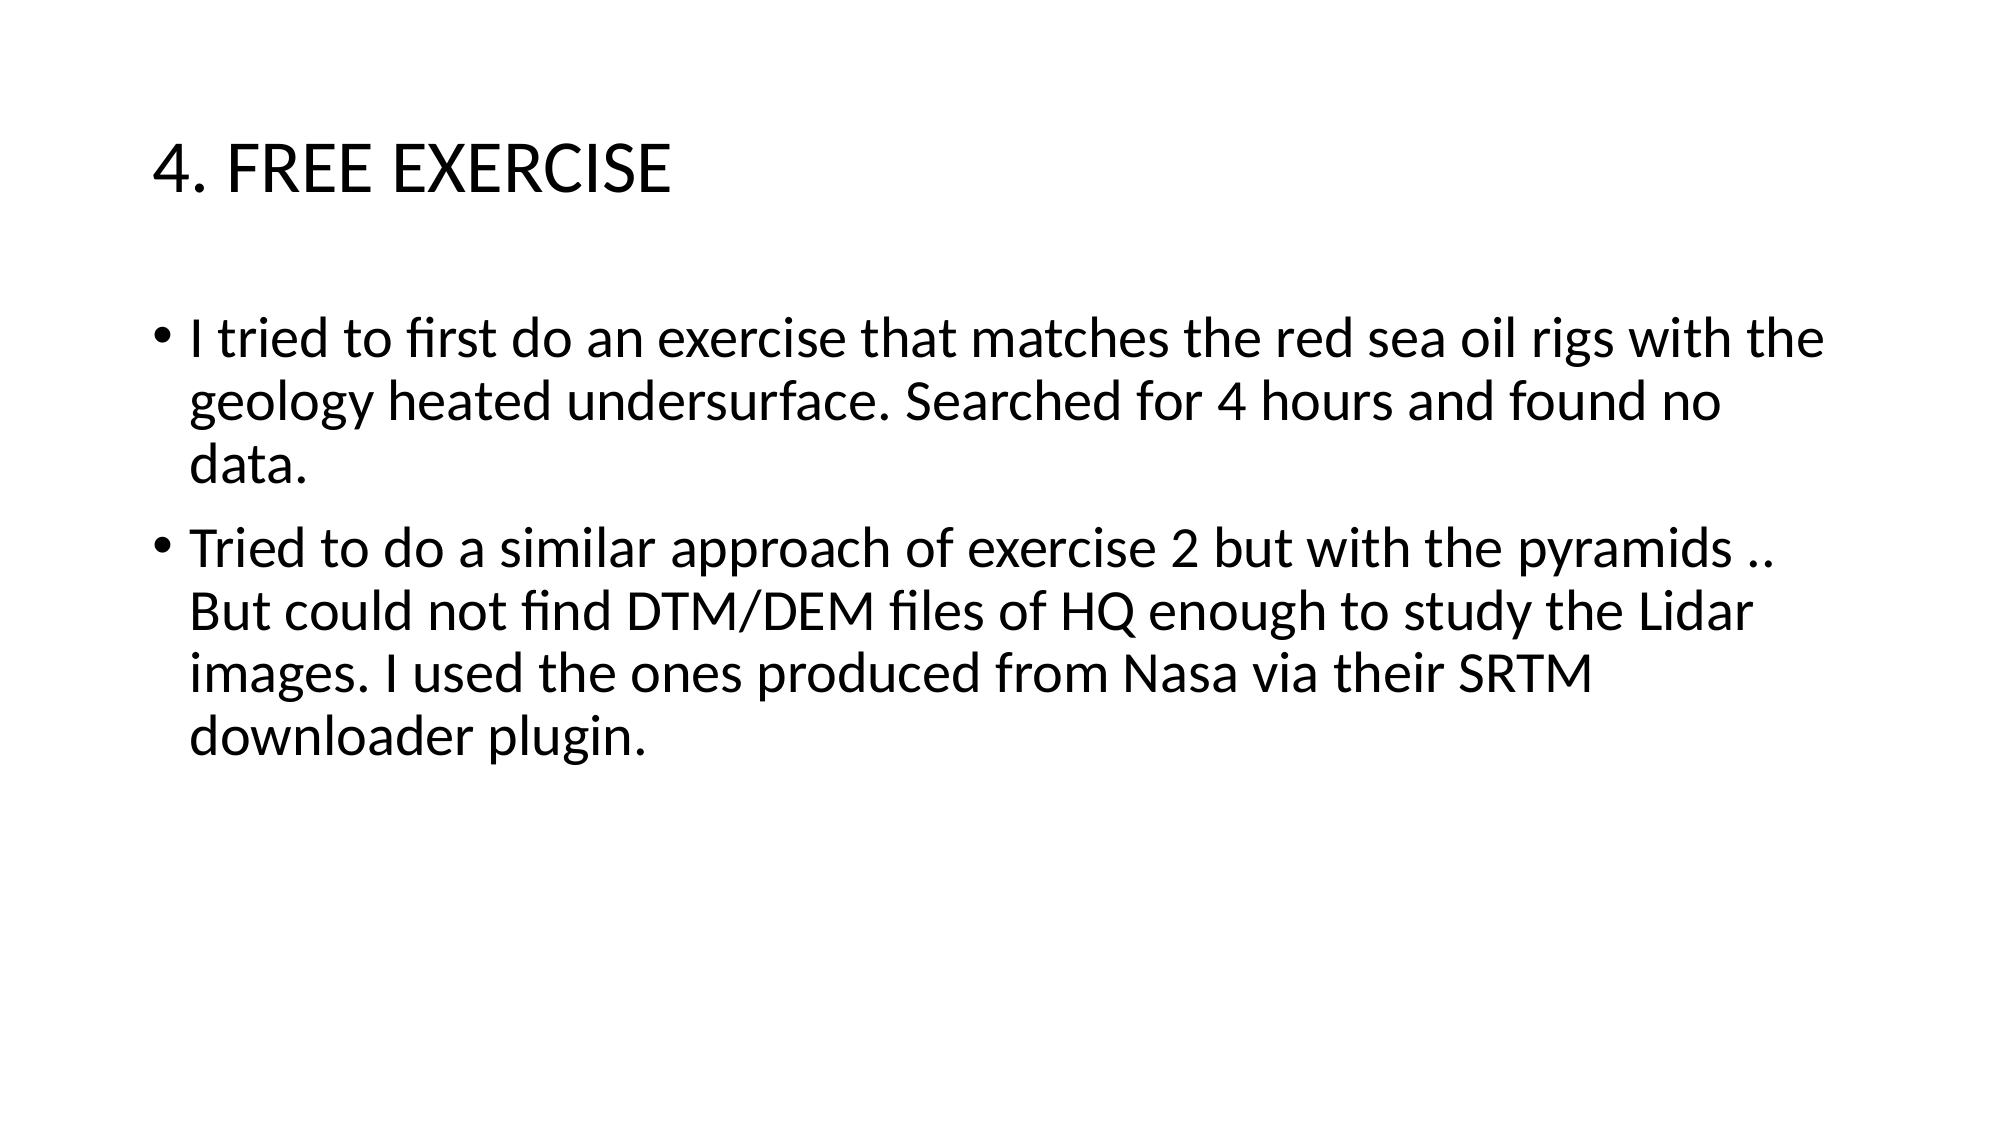

# 4. FREE EXERCISE
I tried to first do an exercise that matches the red sea oil rigs with the geology heated undersurface. Searched for 4 hours and found no data.
Tried to do a similar approach of exercise 2 but with the pyramids .. But could not find DTM/DEM files of HQ enough to study the Lidar images. I used the ones produced from Nasa via their SRTM downloader plugin.